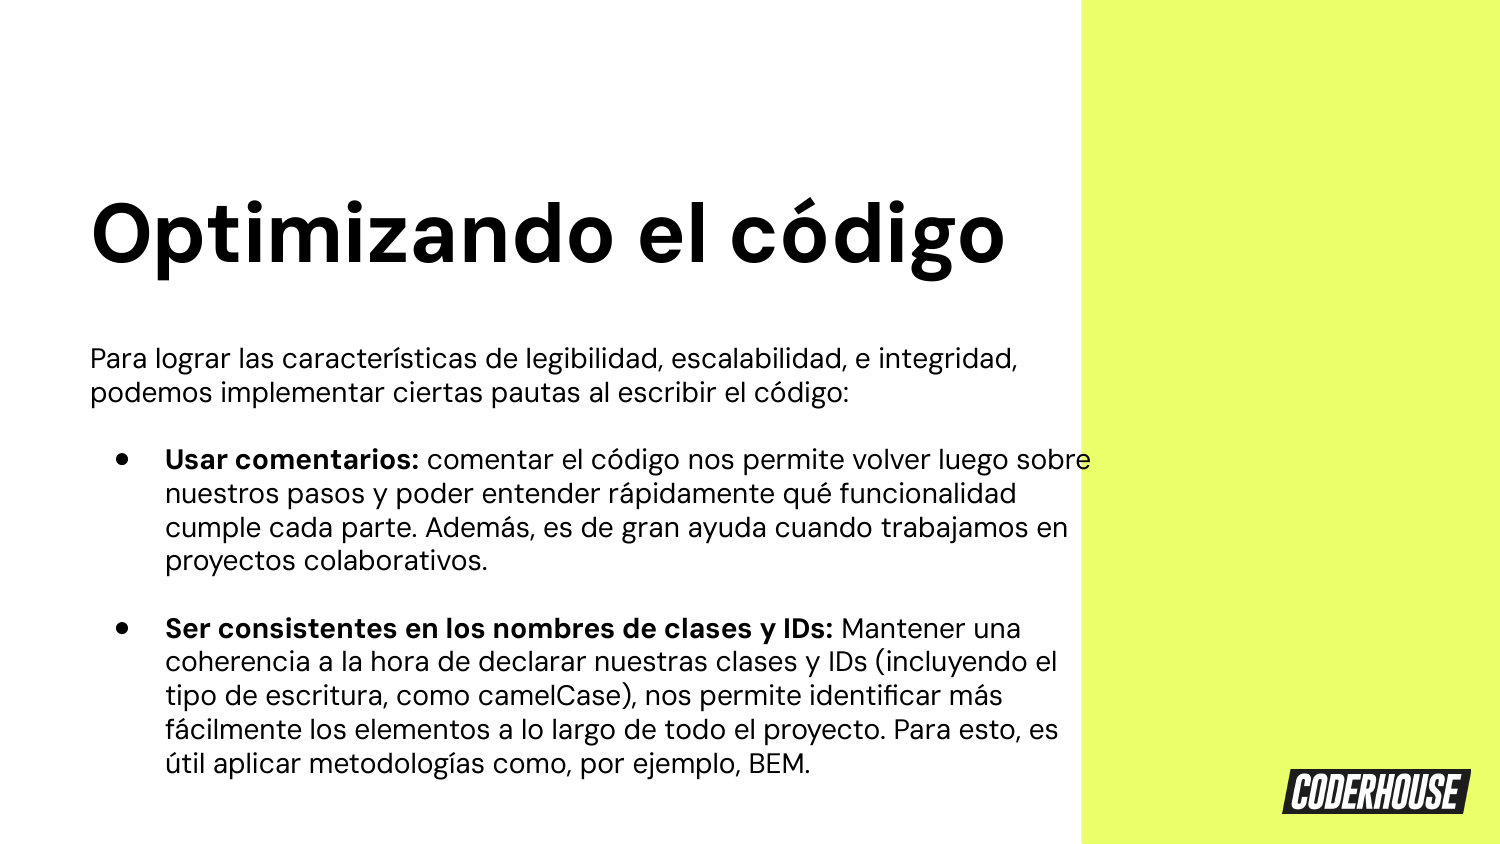

Optimizando el código
Para lograr las características de legibilidad, escalabilidad, e integridad, podemos implementar ciertas pautas al escribir el código:

Usar comentarios: comentar el código nos permite volver luego sobre nuestros pasos y poder entender rápidamente qué funcionalidad cumple cada parte. Además, es de gran ayuda cuando trabajamos en proyectos colaborativos.

Ser consistentes en los nombres de clases y IDs: Mantener una coherencia a la hora de declarar nuestras clases y IDs (incluyendo el tipo de escritura, como camelCase), nos permite identificar más fácilmente los elementos a lo largo de todo el proyecto. Para esto, es útil aplicar metodologías como, por ejemplo, BEM.